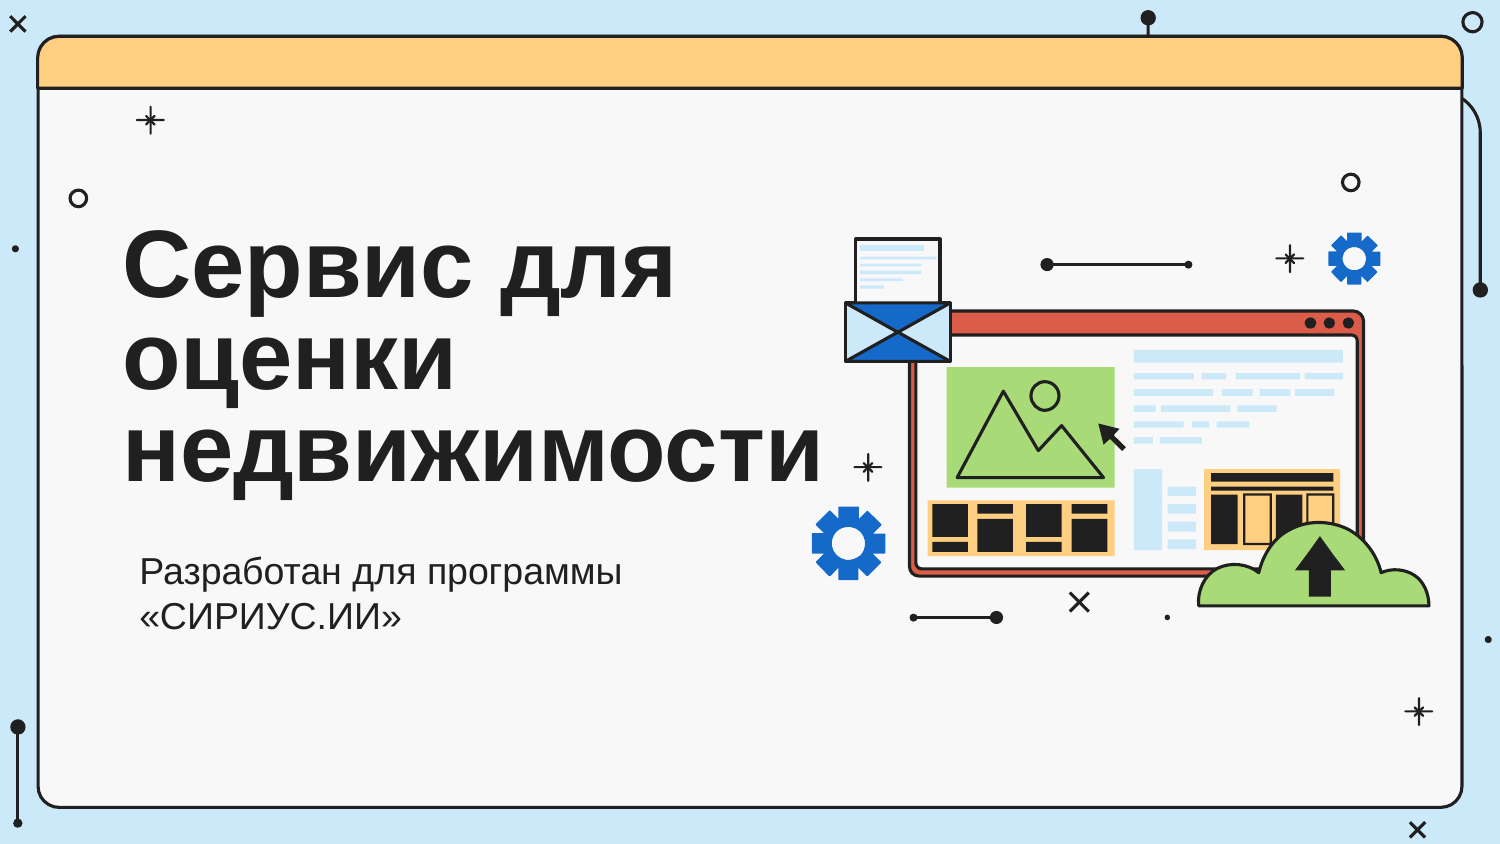

# Сервис для    оценки недвижимости

Разработан для программы «СИРИУС.ИИ»